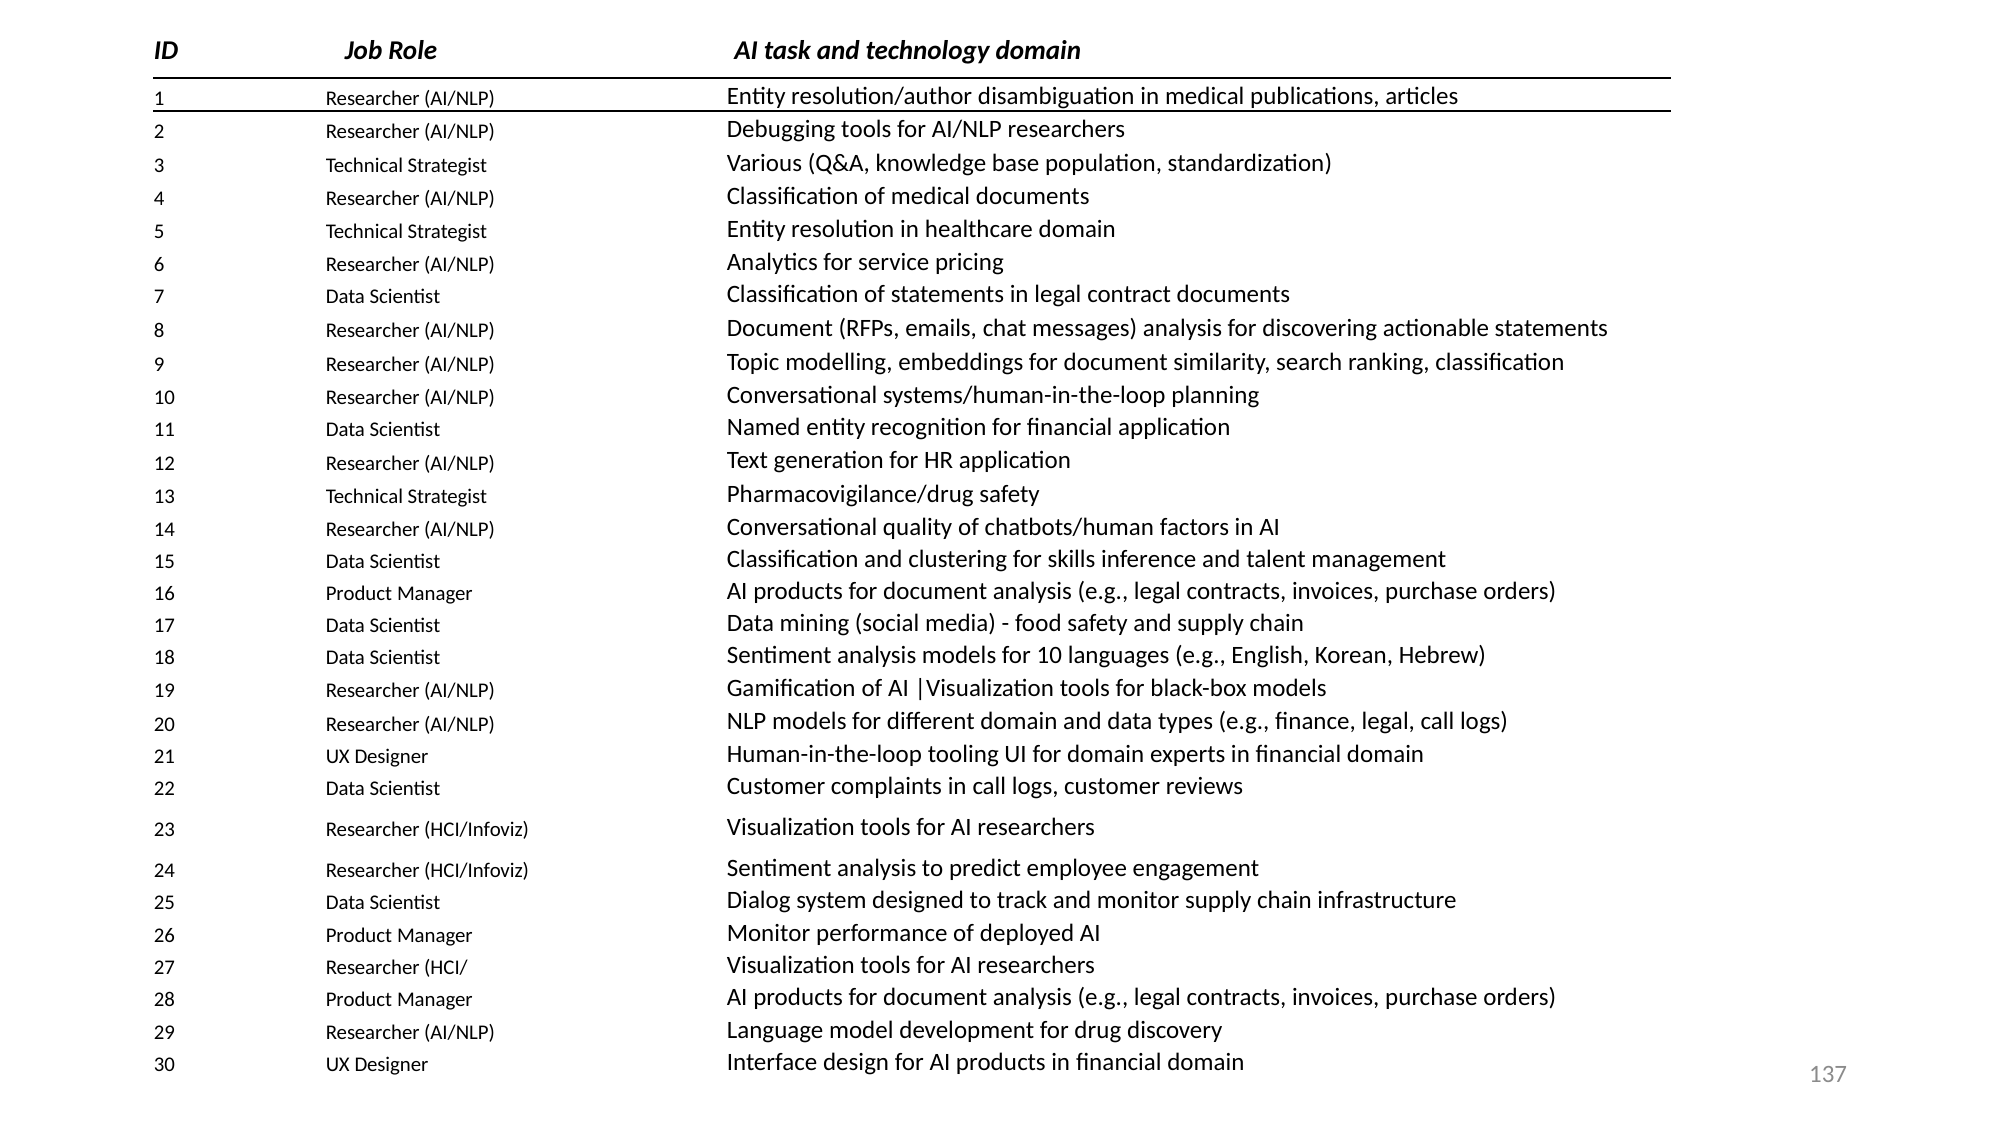

| ID | Job Role | AI task and technology domain |
| --- | --- | --- |
| 1 | Researcher (AI/NLP) | Entity resolution/author disambiguation in medical publications, articles |
| 2 | Researcher (AI/NLP) | Debugging tools for AI/NLP researchers |
| 3 | Technical Strategist | Various (Q&A, knowledge base population, standardization) |
| 4 | Researcher (AI/NLP) | Classification of medical documents |
| 5 | Technical Strategist | Entity resolution in healthcare domain |
| 6 | Researcher (AI/NLP) | Analytics for service pricing |
| 7 | Data Scientist | Classification of statements in legal contract documents |
| 8 | Researcher (AI/NLP) | Document (RFPs, emails, chat messages) analysis for discovering actionable statements |
| 9 | Researcher (AI/NLP) | Topic modelling, embeddings for document similarity, search ranking, classification |
| 10 | Researcher (AI/NLP) | Conversational systems/human-in-the-loop planning |
| 11 | Data Scientist | Named entity recognition for financial application |
| 12 | Researcher (AI/NLP) | Text generation for HR application |
| 13 | Technical Strategist | Pharmacovigilance/drug safety |
| 14 | Researcher (AI/NLP) | Conversational quality of chatbots/human factors in AI |
| 15 | Data Scientist | Classification and clustering for skills inference and talent management |
| 16 | Product Manager | AI products for document analysis (e.g., legal contracts, invoices, purchase orders) |
| 17 | Data Scientist | Data mining (social media) - food safety and supply chain |
| 18 | Data Scientist | Sentiment analysis models for 10 languages (e.g., English, Korean, Hebrew) |
| 19 | Researcher (AI/NLP) | Gamification of AI |Visualization tools for black-box models |
| 20 | Researcher (AI/NLP) | NLP models for different domain and data types (e.g., finance, legal, call logs) |
| 21 | UX Designer | Human-in-the-loop tooling UI for domain experts in financial domain |
| 22 | Data Scientist | Customer complaints in call logs, customer reviews |
| 23 | Researcher (HCI/Infoviz) | Visualization tools for AI researchers |
| 24 | Researcher (HCI/Infoviz) | Sentiment analysis to predict employee engagement |
| 25 | Data Scientist | Dialog system designed to track and monitor supply chain infrastructure |
| 26 | Product Manager | Monitor performance of deployed AI |
| 27 | Researcher (HCI/ | Visualization tools for AI researchers |
| 28 | Product Manager | AI products for document analysis (e.g., legal contracts, invoices, purchase orders) |
| 29 | Researcher (AI/NLP) | Language model development for drug discovery |
| 30 | UX Designer | Interface design for AI products in financial domain |
137